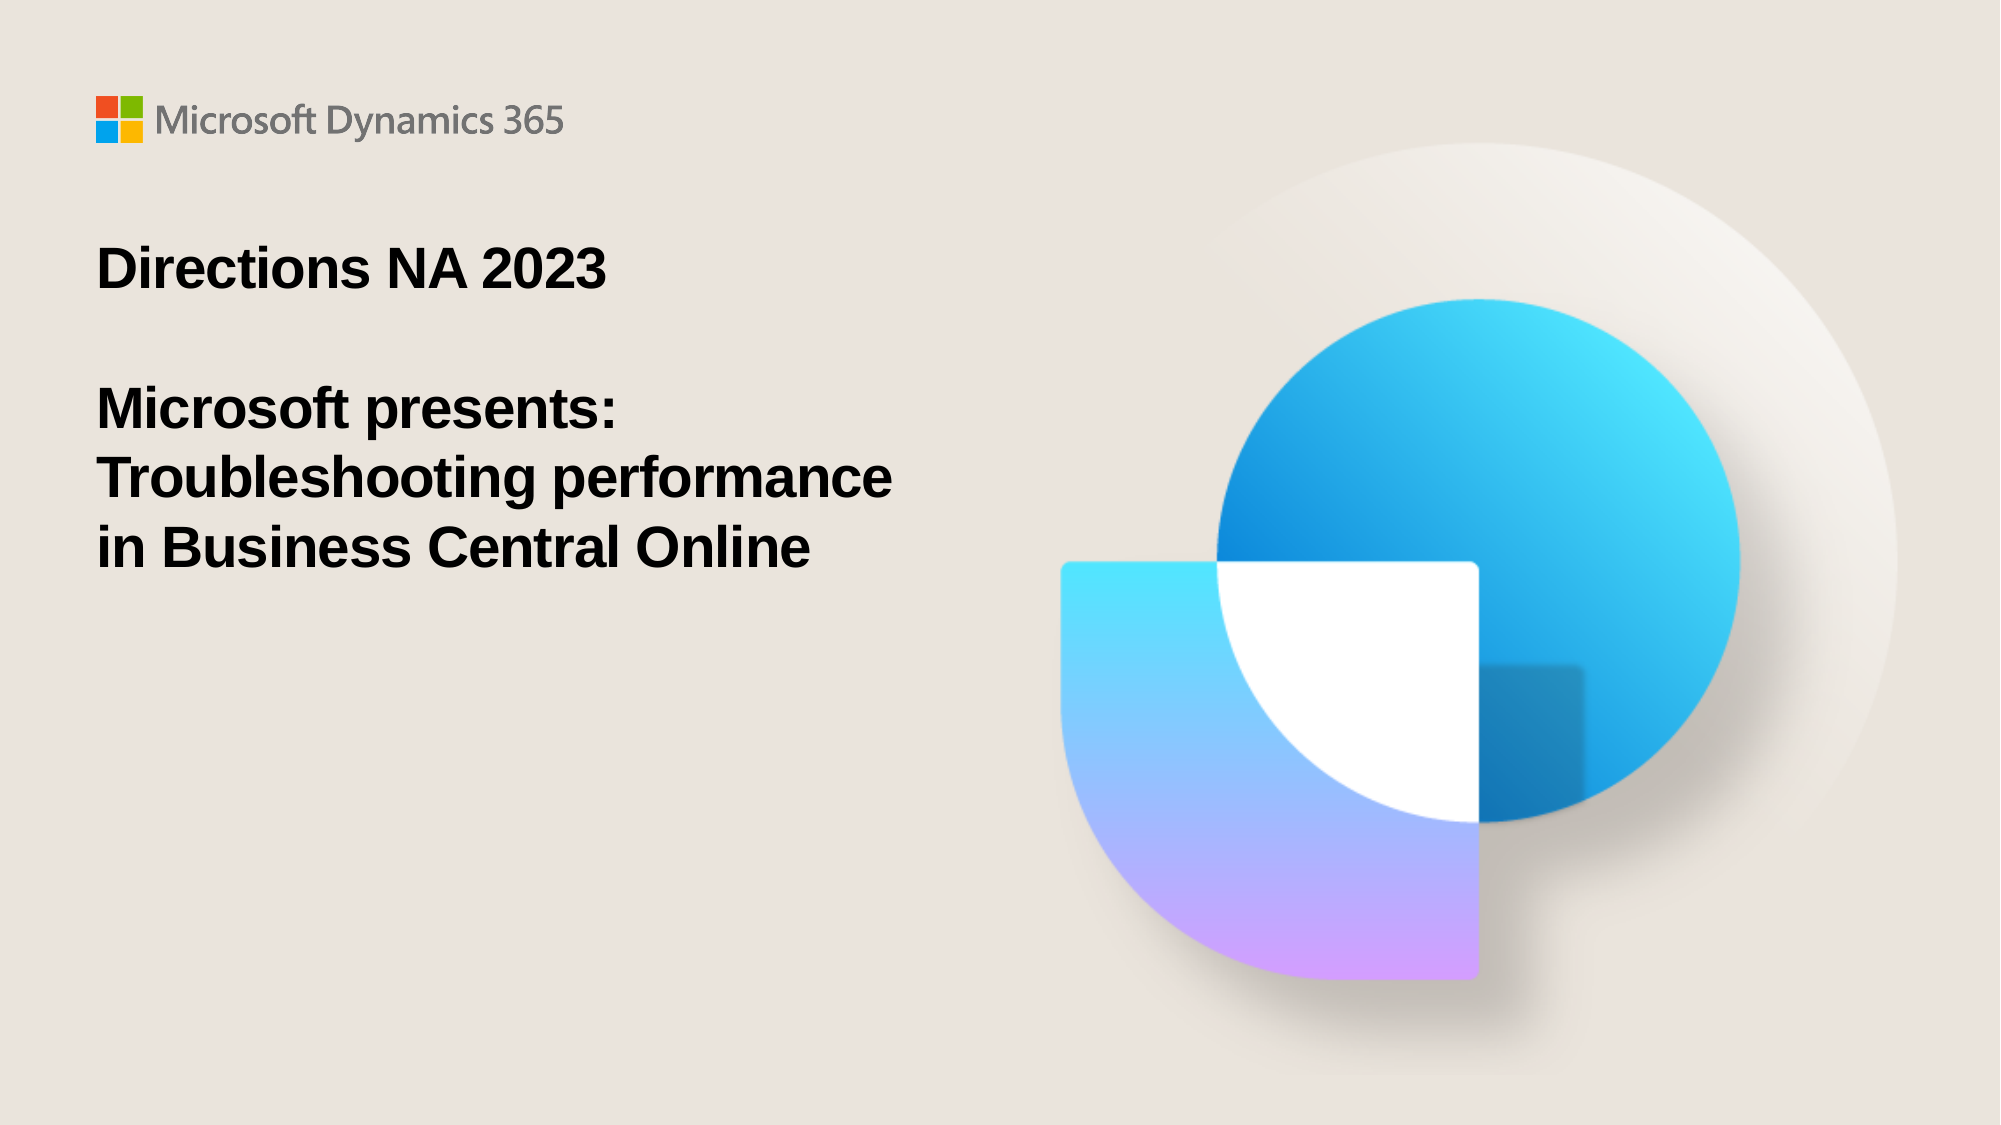

# Directions NA 2023 Microsoft presents: Troubleshooting performance in Business Central Online